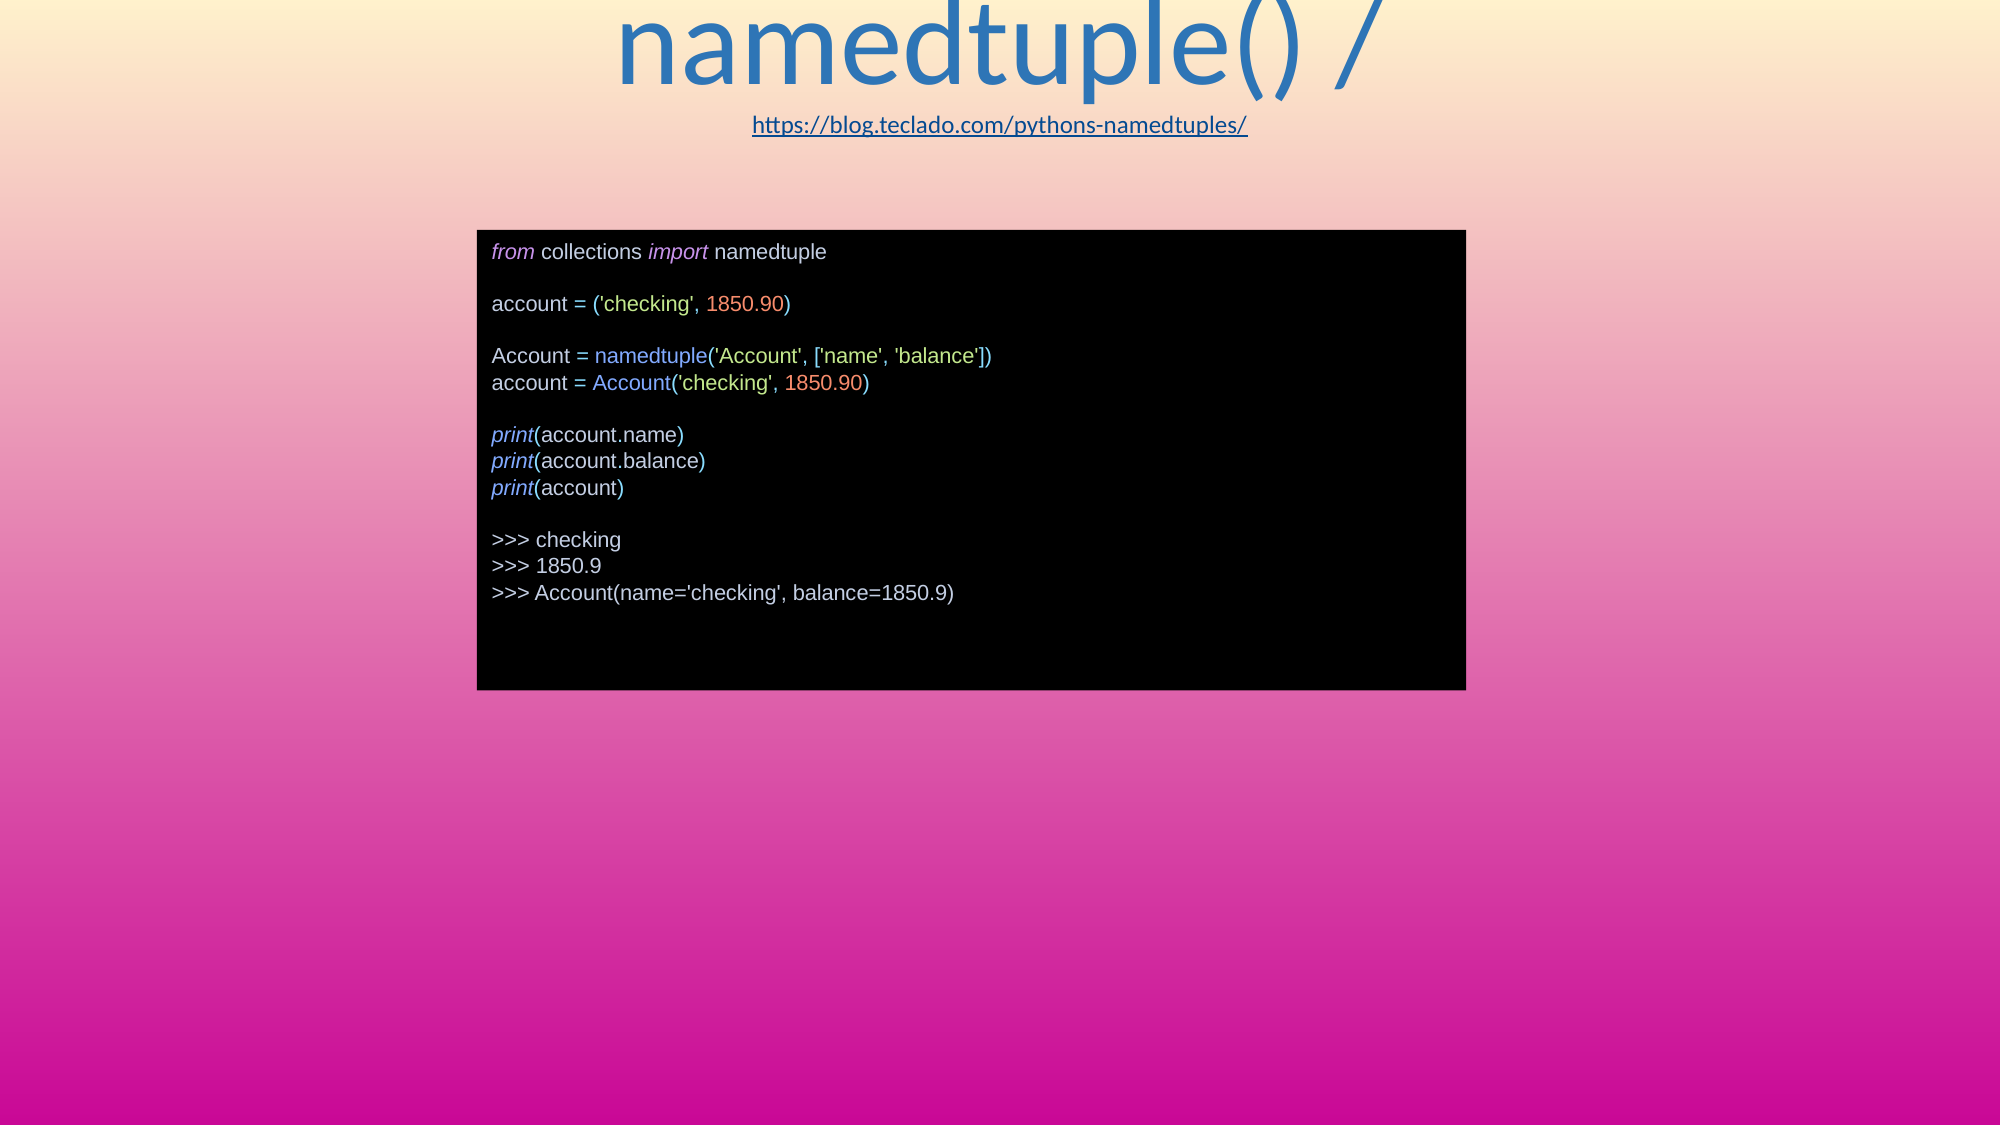

# namedtuple() / https://blog.teclado.com/pythons-namedtuples/
from collections import namedtuple
account = ('checking', 1850.90)
Account = namedtuple('Account', ['name', 'balance'])
account = Account('checking', 1850.90)
print(account.name)
print(account.balance)
print(account)

>>> checking
>>> 1850.9
>>> Account(name='checking', balance=1850.9)

112